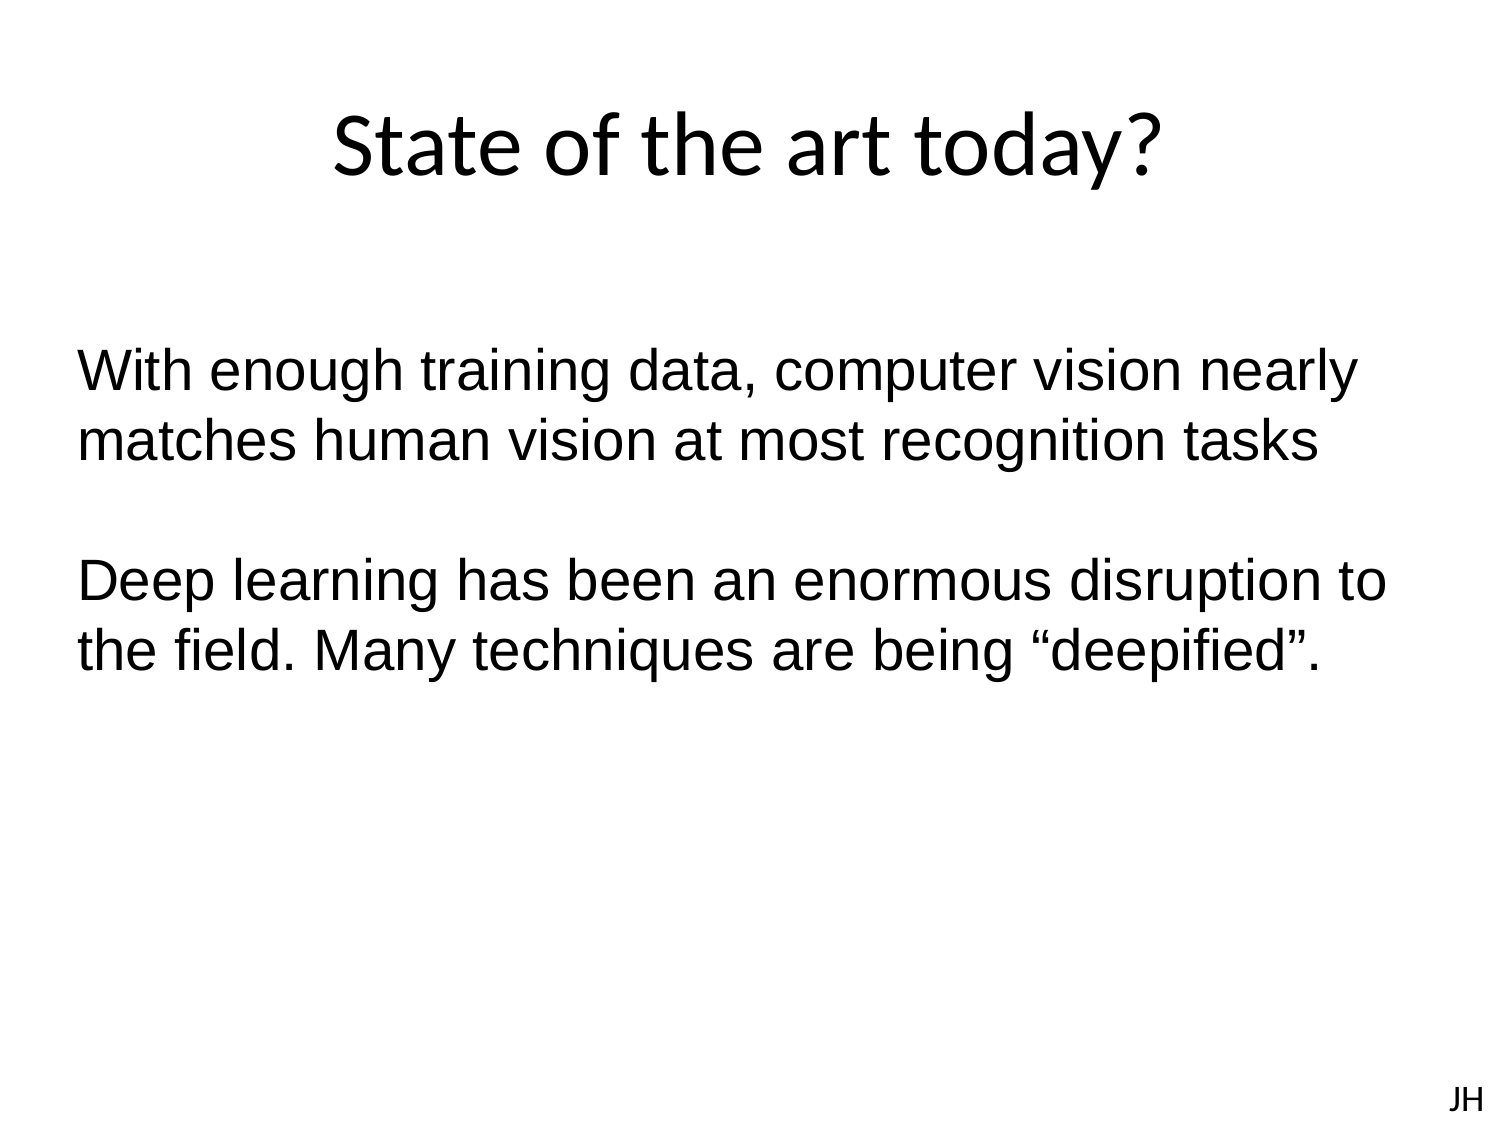

# State of the art today?
With enough training data, computer vision nearly matches human vision at most recognition tasks

Deep learning has been an enormous disruption to the field. Many techniques are being “deepified”.
JH